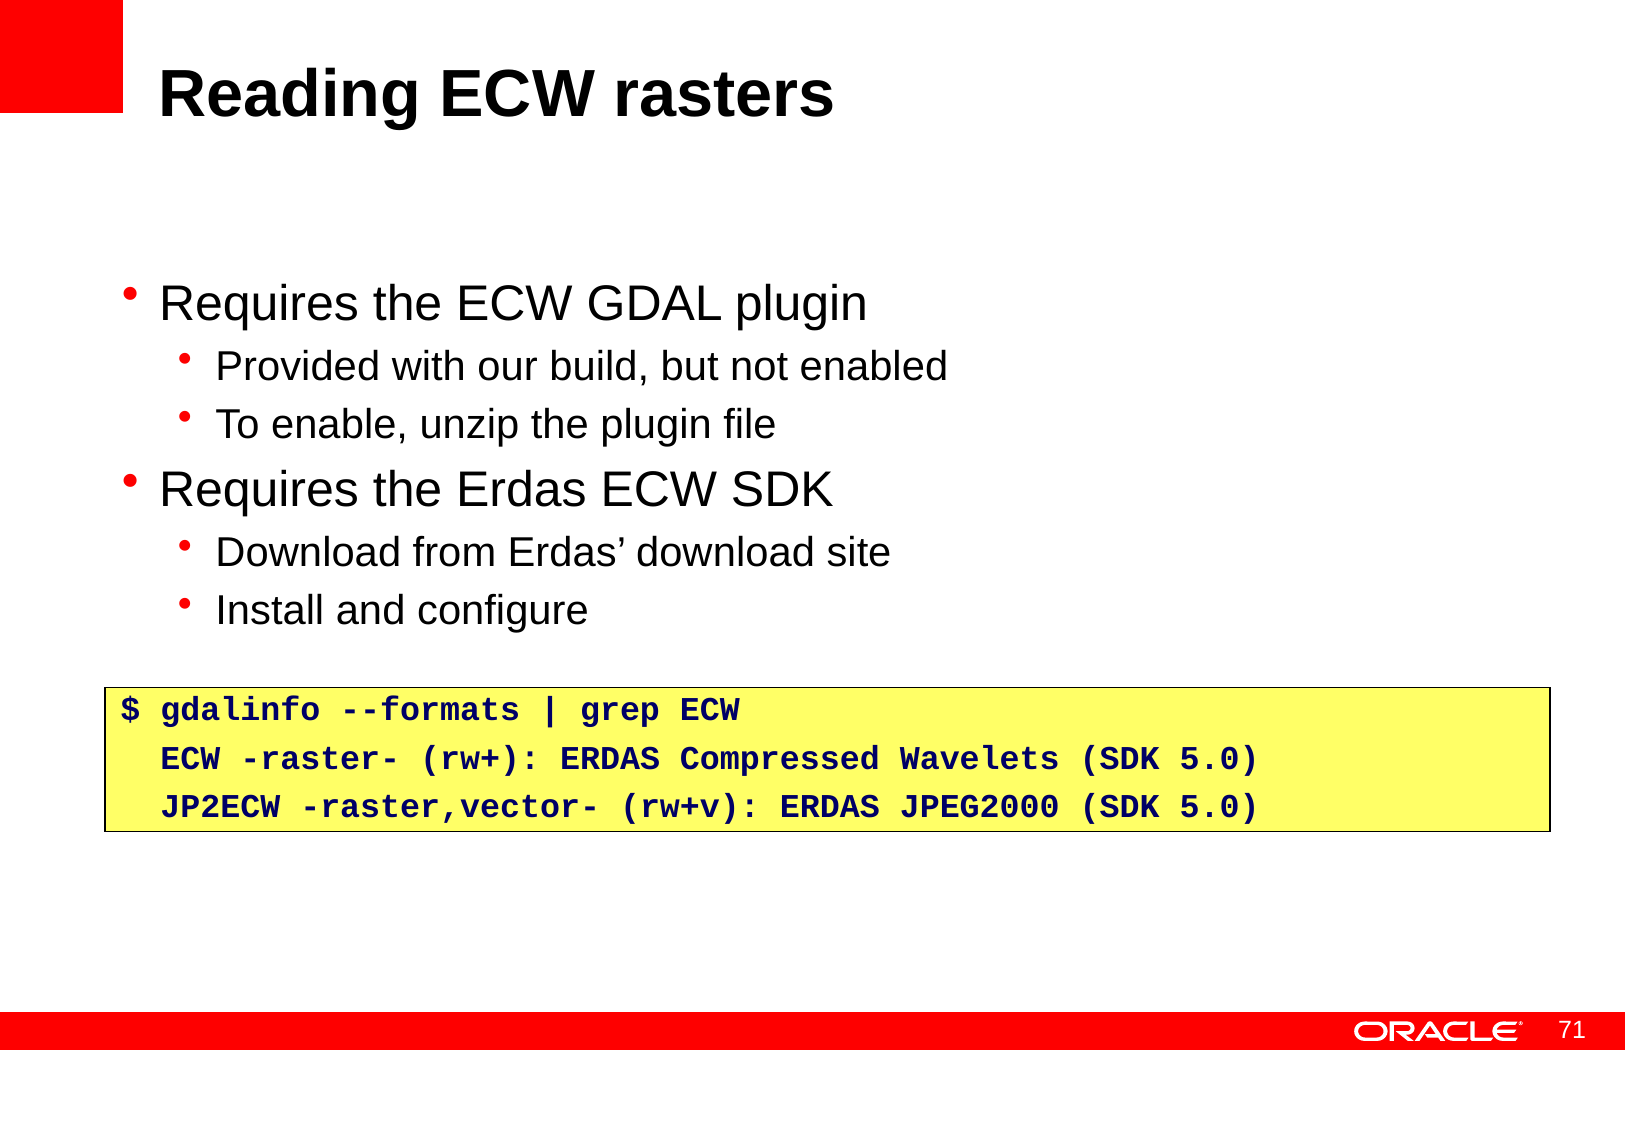

# Reading ECW rasters

Requires the ECW GDAL plugin
Provided with our build, but not enabled
To enable, unzip the plugin file
Requires the Erdas ECW SDK
Download from Erdas’ download site
Install and configure
$ gdalinfo --formats | grep ECW
  ECW -raster- (rw+): ERDAS Compressed Wavelets (SDK 5.0)
  JP2ECW -raster,vector- (rw+v): ERDAS JPEG2000 (SDK 5.0)